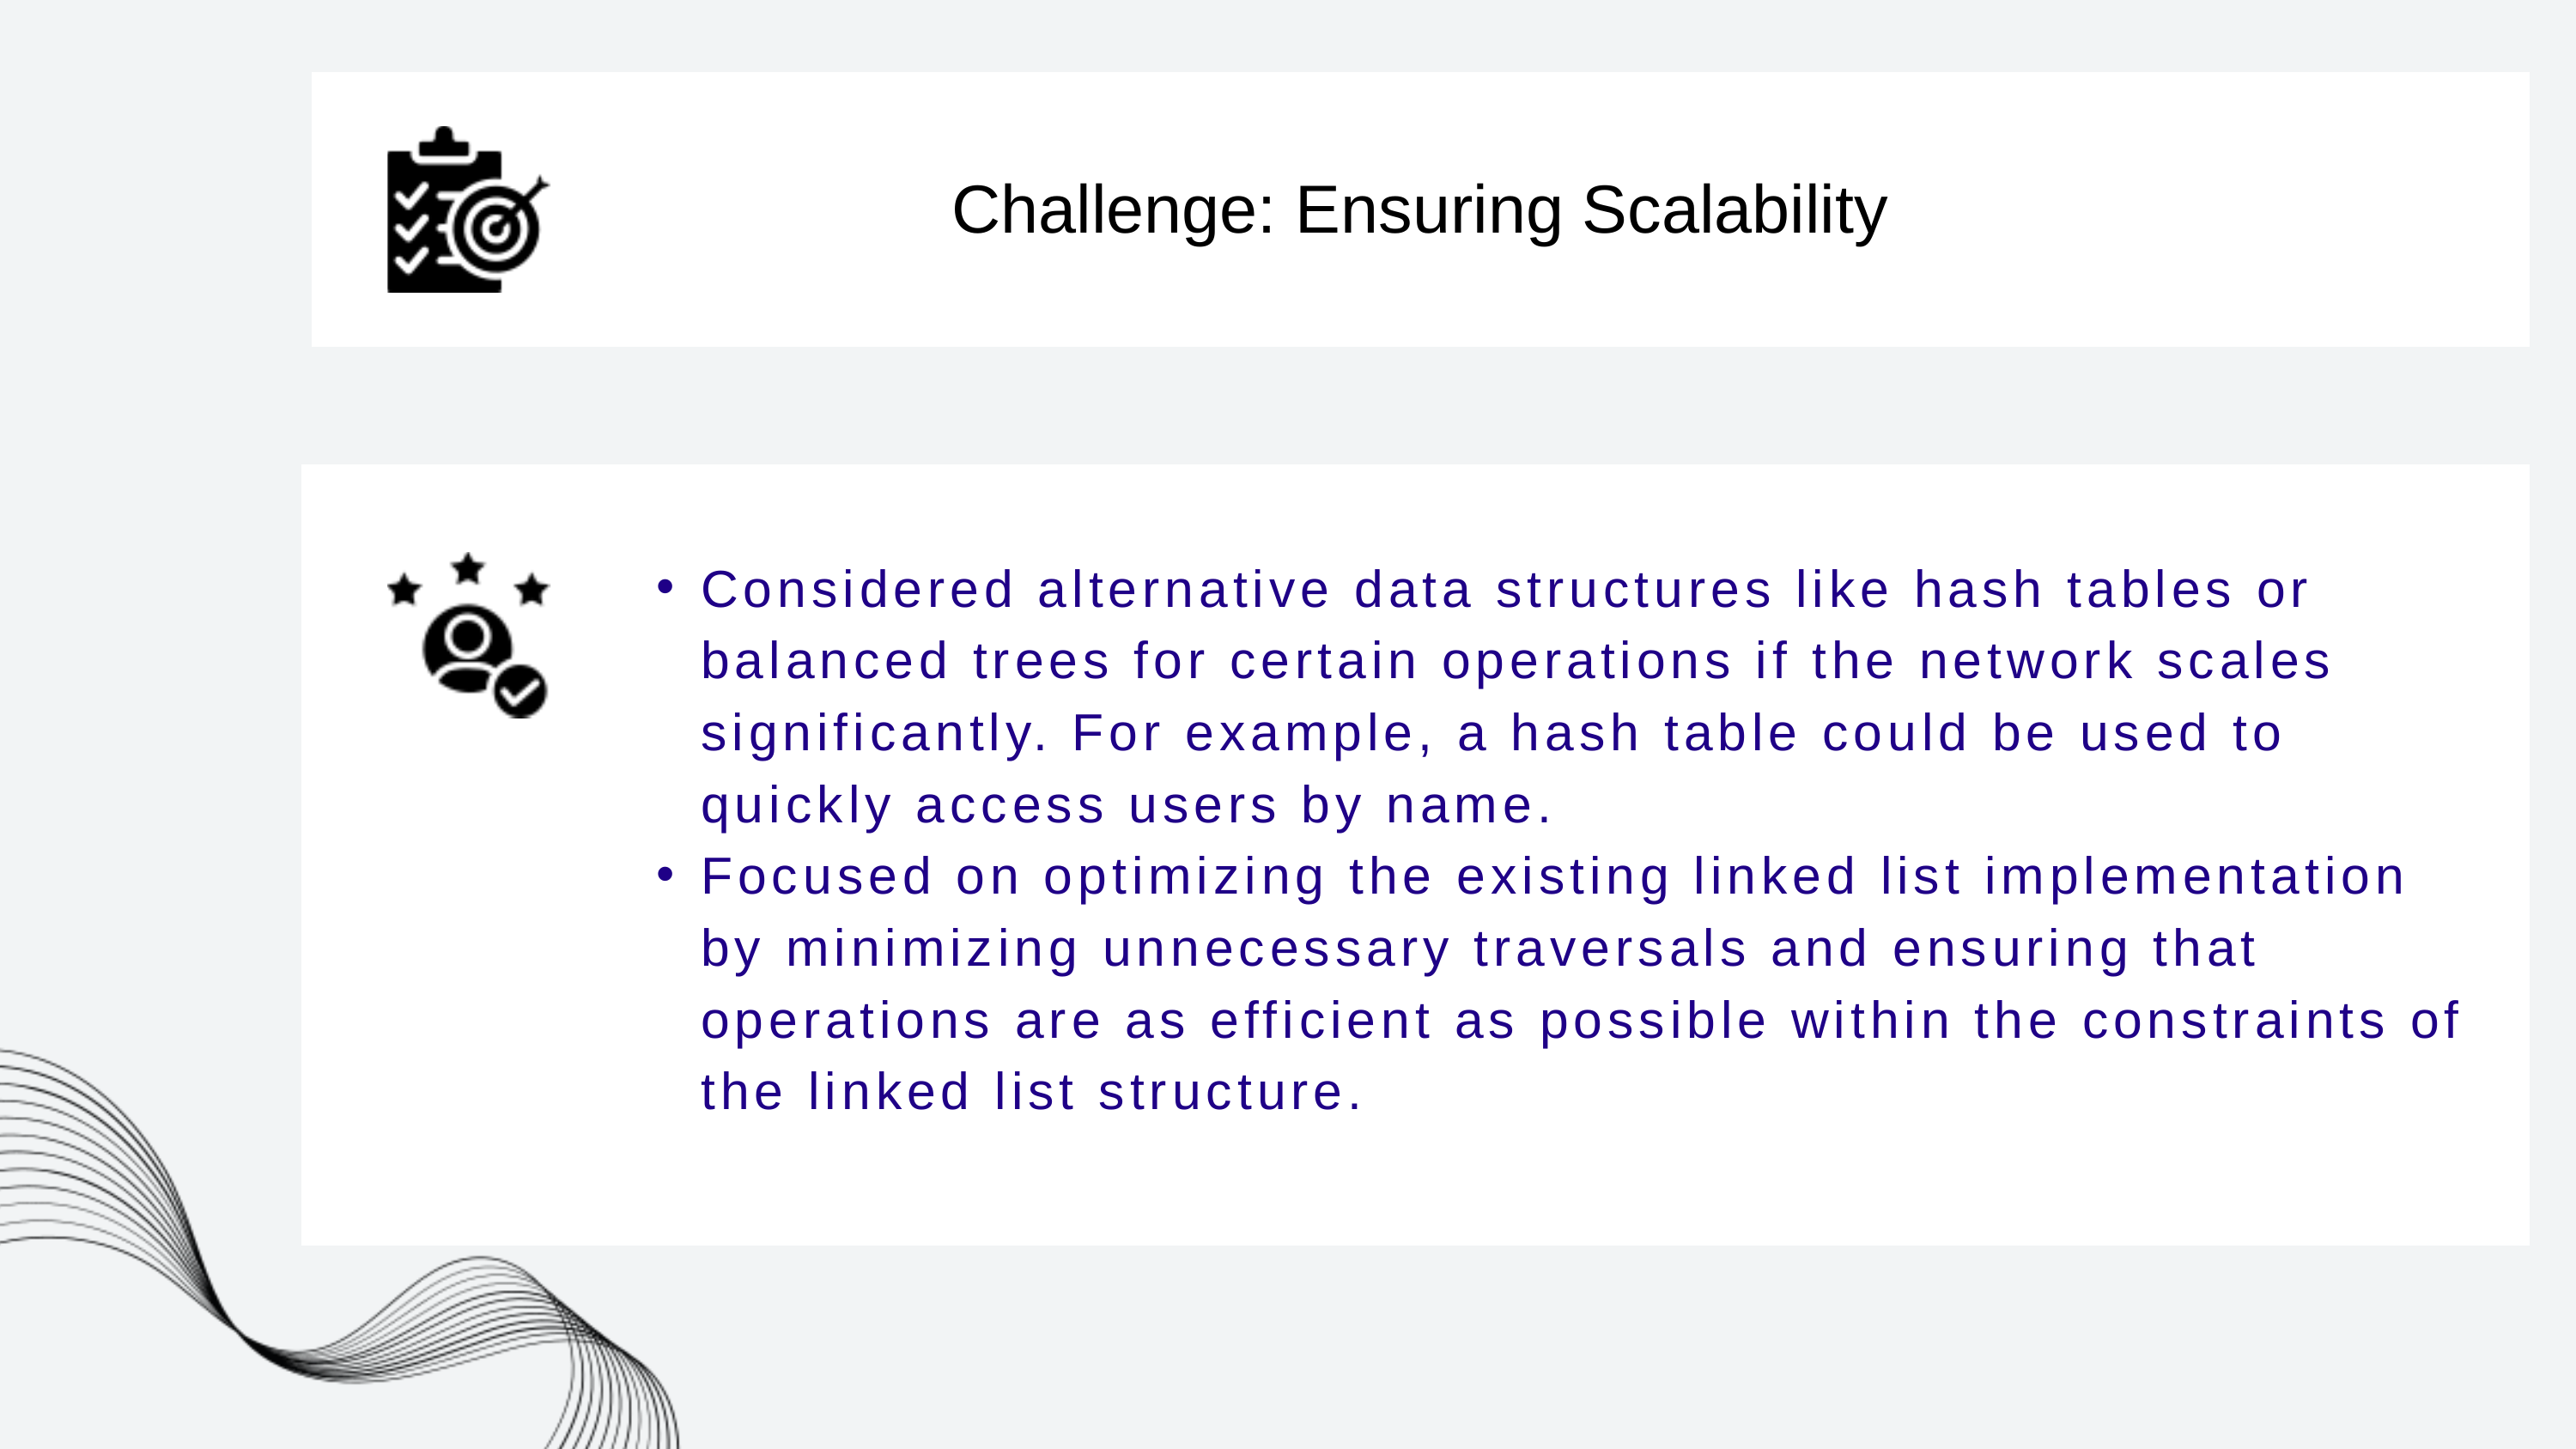

Challenge: Ensuring Scalability

Considered alternative data structures like hash tables or balanced trees for certain operations if the network scales significantly. For example, a hash table could be used to quickly access users by name.
Focused on optimizing the existing linked list implementation by minimizing unnecessary traversals and ensuring that operations are as efficient as possible within the constraints of the linked list structure.